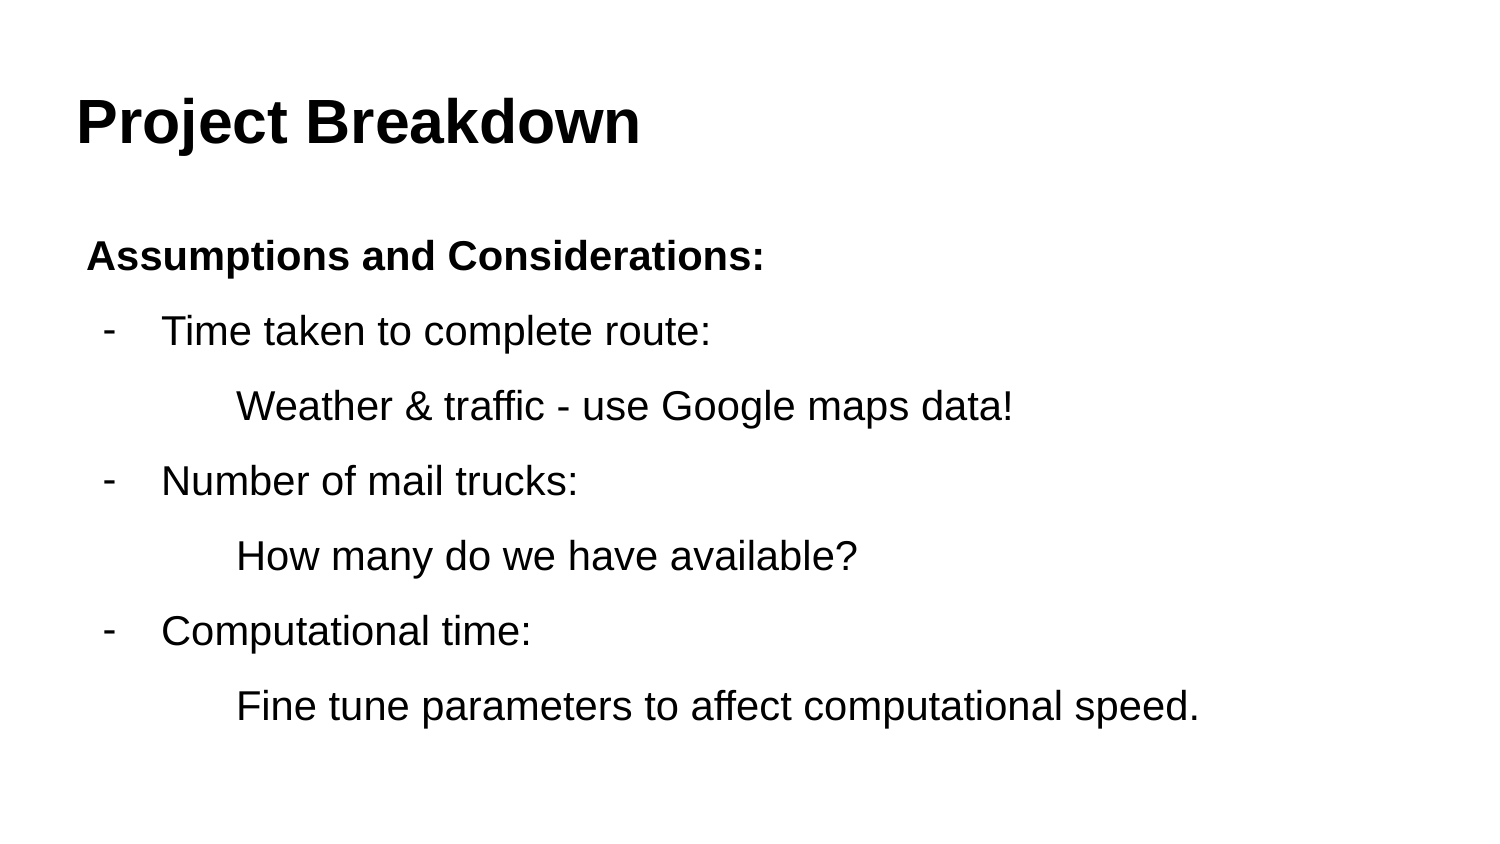

Project Breakdown
Assumptions and Considerations:
Time taken to complete route:
Weather & traffic - use Google maps data!
Number of mail trucks:
How many do we have available?
Computational time:
Fine tune parameters to affect computational speed.